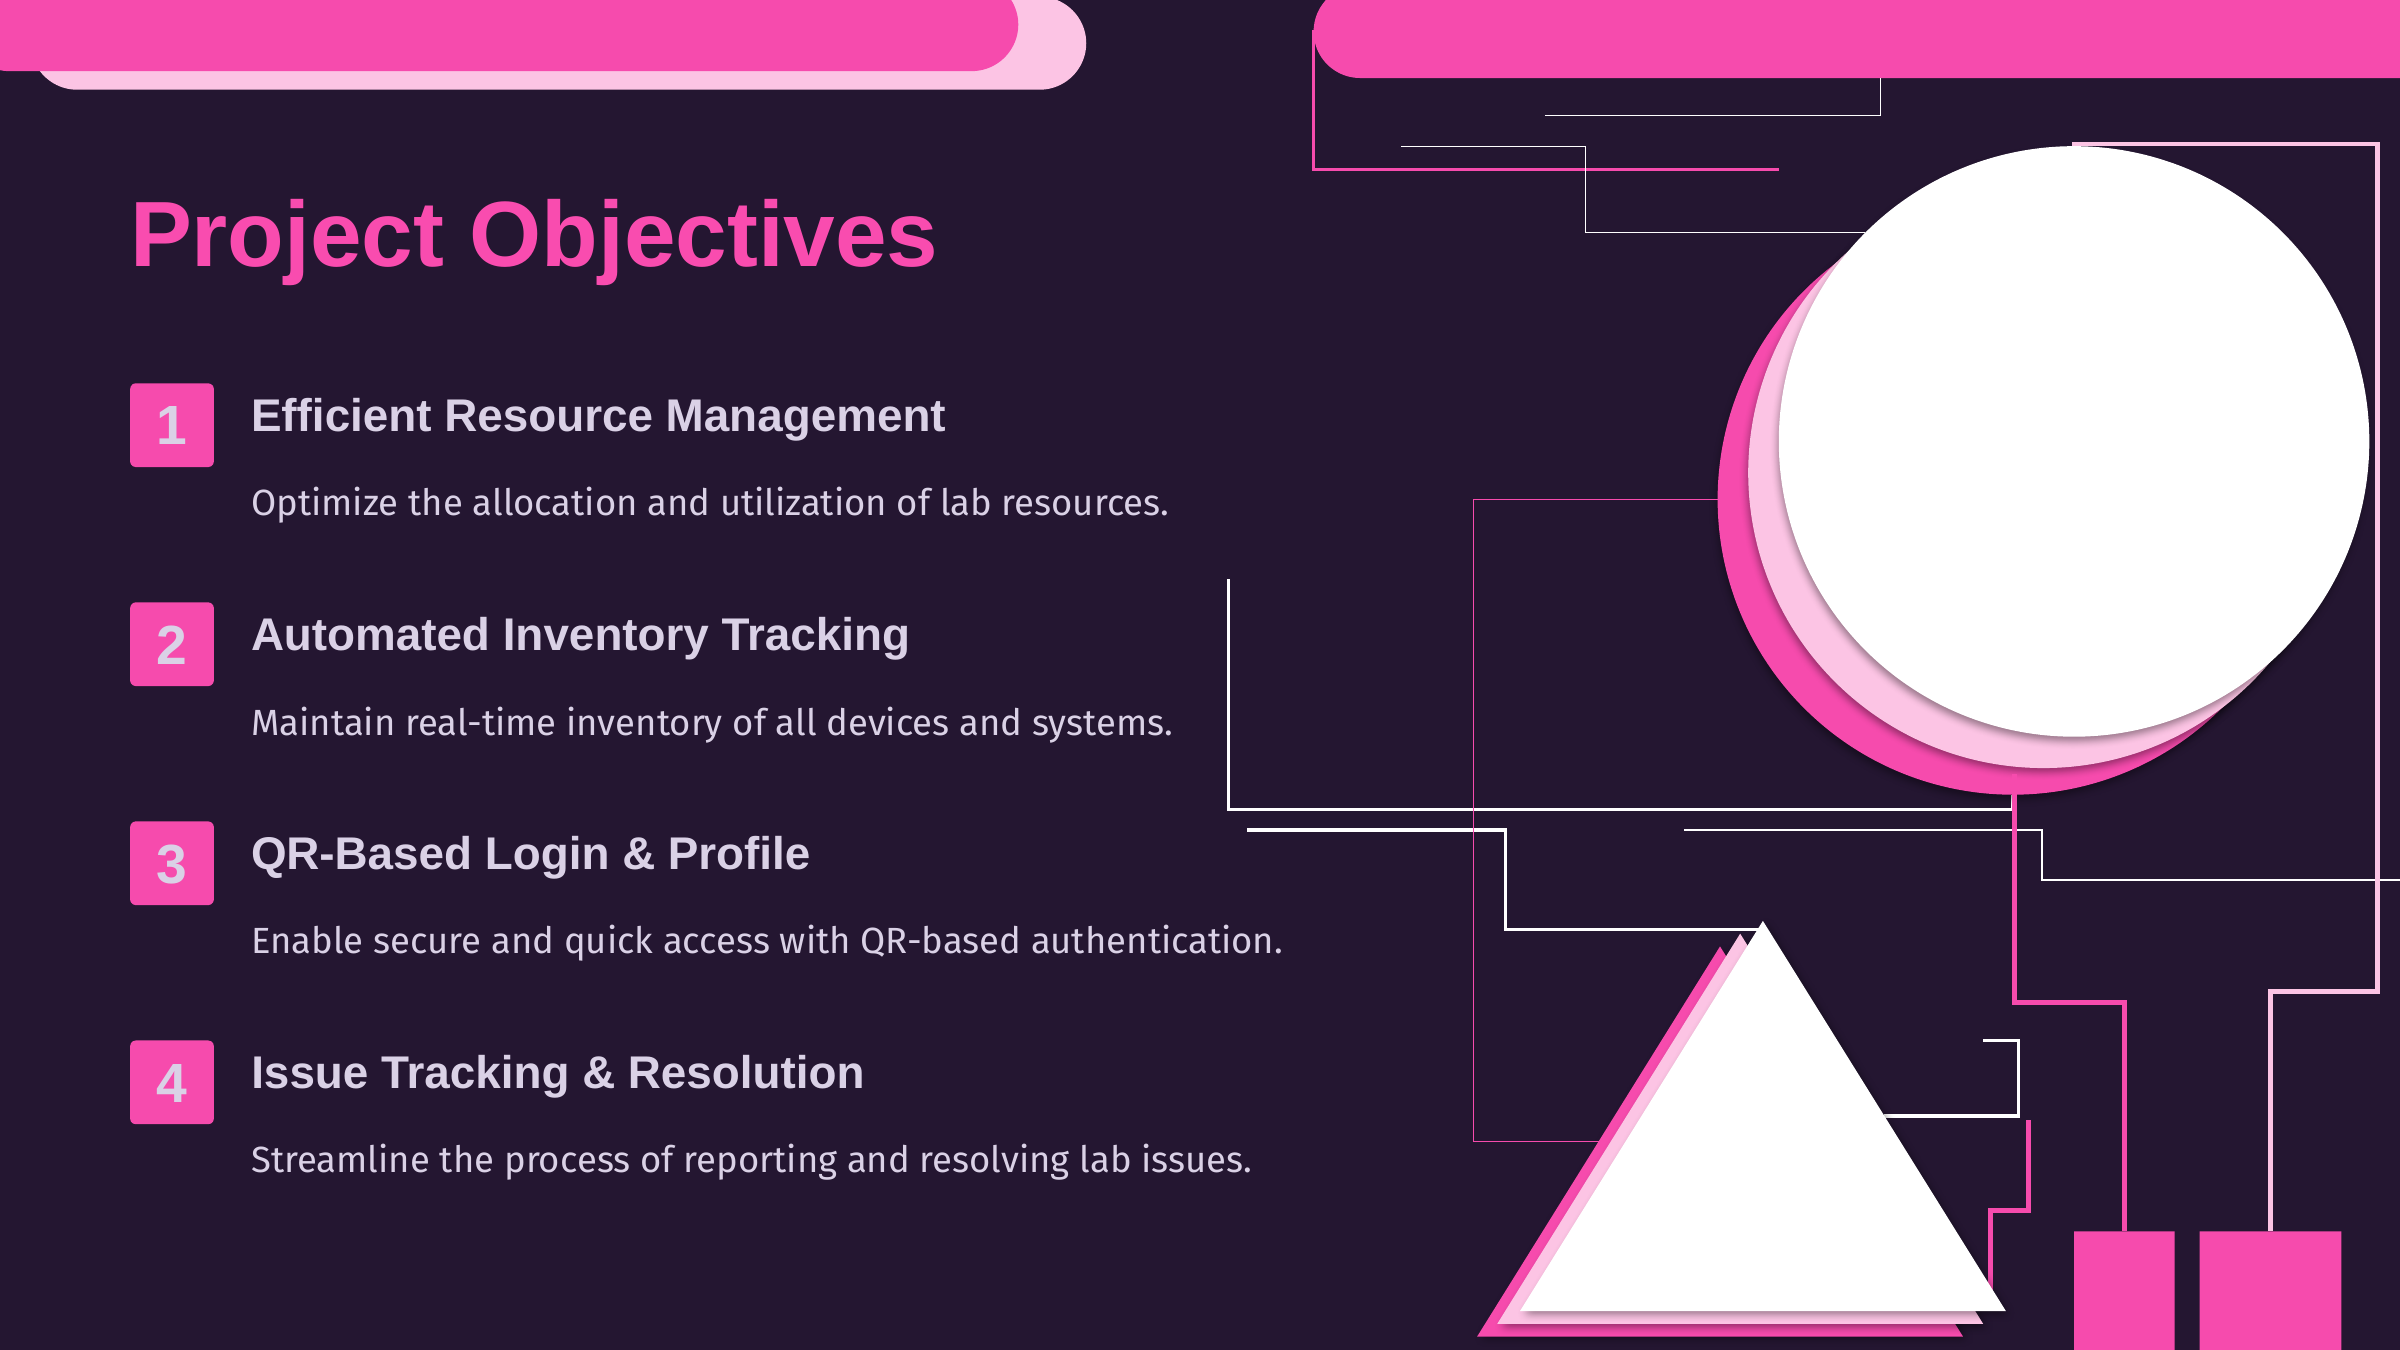

Project Objectives

Efficient Resource Management
1
Optimize the allocation and utilization of lab resources.

Automated Inventory Tracking
2
Maintain real-time inventory of all devices and systems.

QR-Based Login & Profile
3
Enable secure and quick access with QR-based authentication.

Issue Tracking & Resolution
4
Streamline the process of reporting and resolving lab issues.